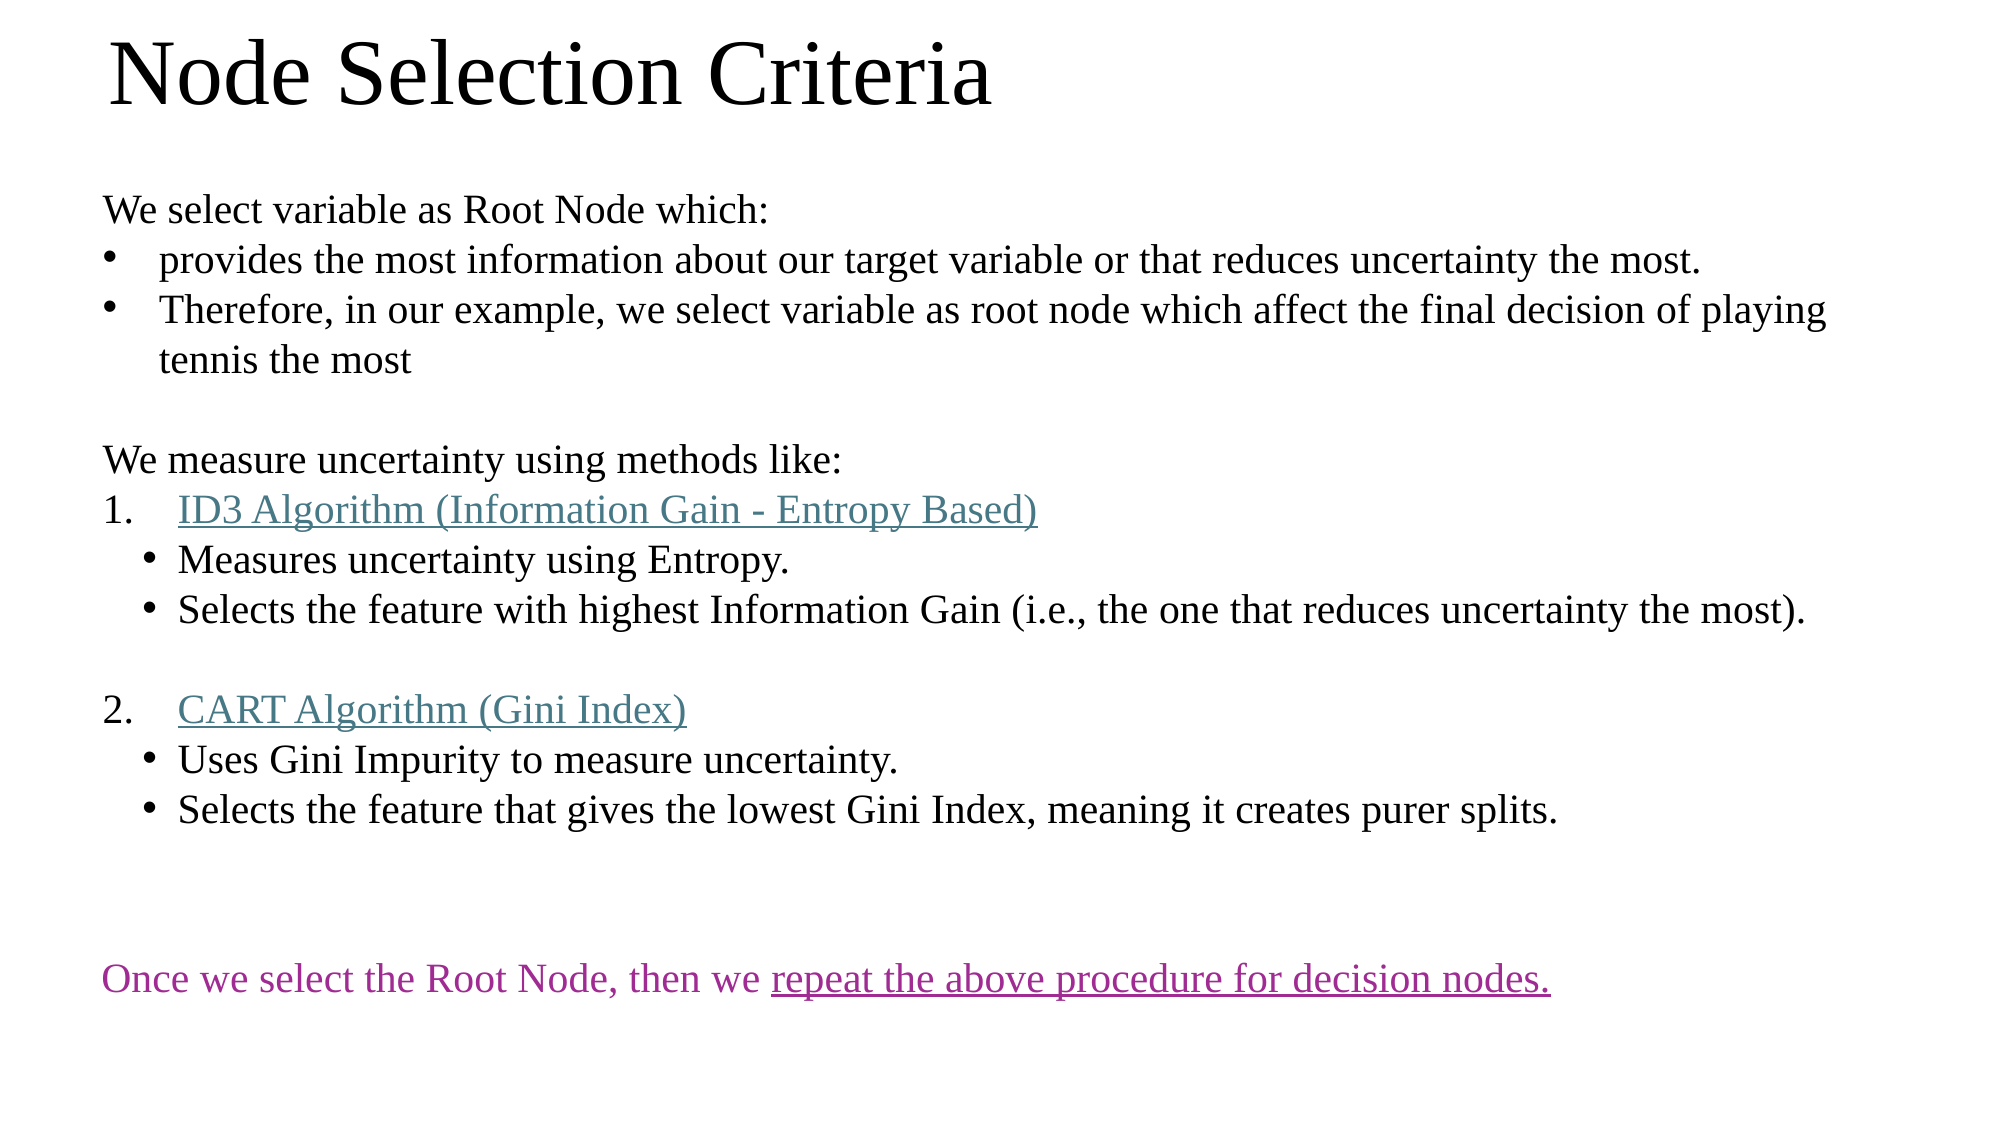

# Node Selection Criteria
We select variable as Root Node which:
provides the most information about our target variable or that reduces uncertainty the most.
Therefore, in our example, we select variable as root node which affect the final decision of playing tennis the most

We measure uncertainty using methods like:
ID3 Algorithm (Information Gain - Entropy Based)
Measures uncertainty using Entropy.
Selects the feature with highest Information Gain (i.e., the one that reduces uncertainty the most).

CART Algorithm (Gini Index)
Uses Gini Impurity to measure uncertainty.
Selects the feature that gives the lowest Gini Index, meaning it creates purer splits.
Once we select the Root Node, then we repeat the above procedure for decision nodes.